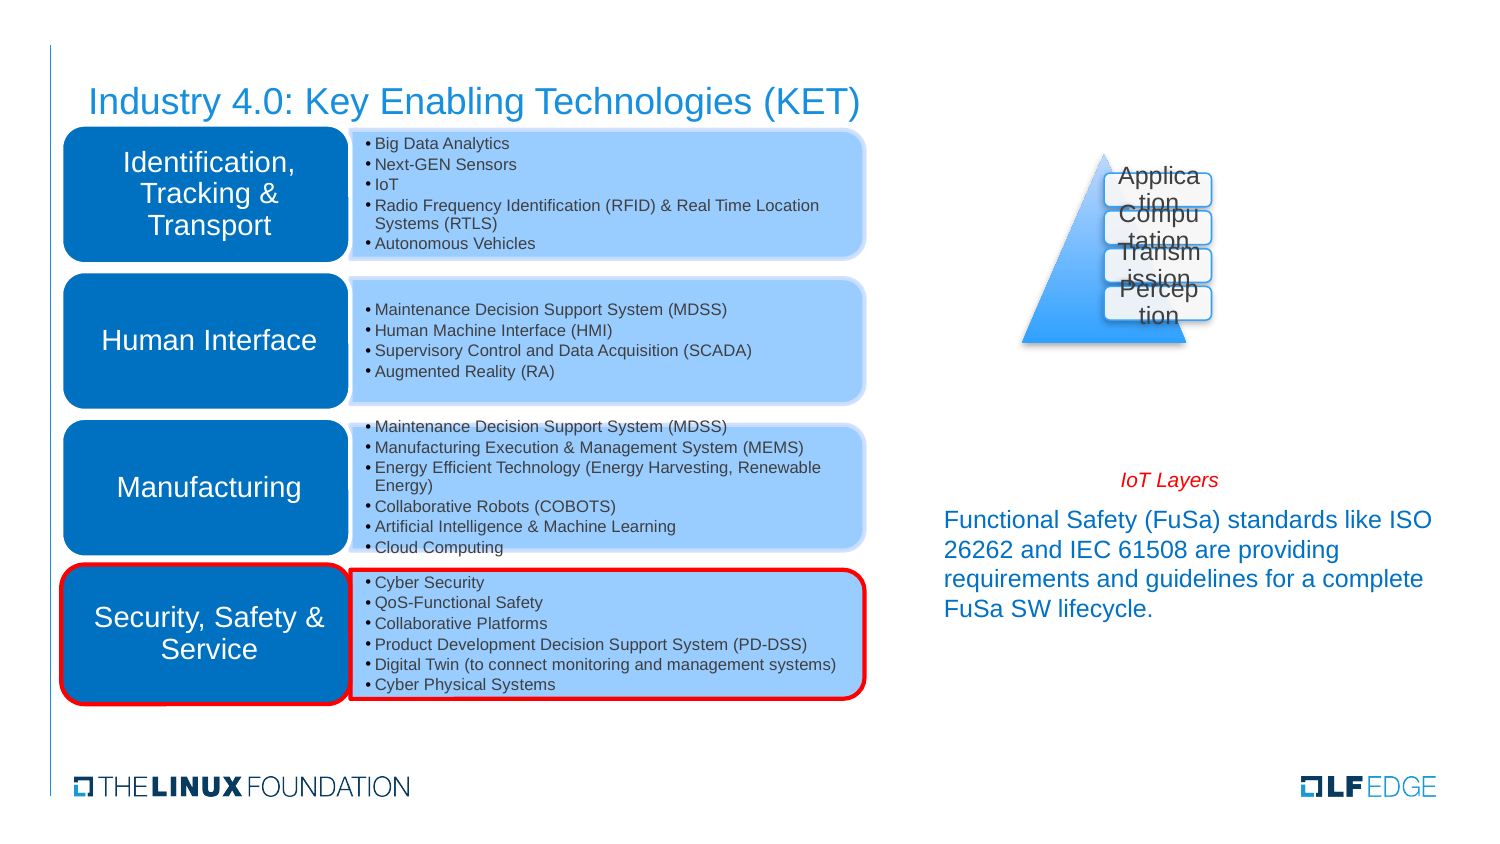

# Industry 4.0: Key Enabling Technologies (KET)
Big Data Analytics
Next-GEN Sensors
IoT
Radio Frequency Identification (RFID) & Real Time Location Systems (RTLS)
Autonomous Vehicles
Identification, Tracking & Transport
Maintenance Decision Support System (MDSS)
Human Machine Interface (HMI)
Supervisory Control and Data Acquisition (SCADA)
Augmented Reality (RA)
Human Interface
Maintenance Decision Support System (MDSS)
Manufacturing Execution & Management System (MEMS)
Energy Efficient Technology (Energy Harvesting, Renewable Energy)
Collaborative Robots (COBOTS)
Artificial Intelligence & Machine Learning
Cloud Computing
Manufacturing
Cyber Security
QoS-Functional Safety
Collaborative Platforms
Product Development Decision Support System (PD-DSS)
Digital Twin (to connect monitoring and management systems)
Cyber Physical Systems
Security, Safety & Service
Application
Computation
Transmission
Perception
IoT Layers
Functional Safety (FuSa) standards like ISO 26262 and IEC 61508 are providing requirements and guidelines for a complete FuSa SW lifecycle.